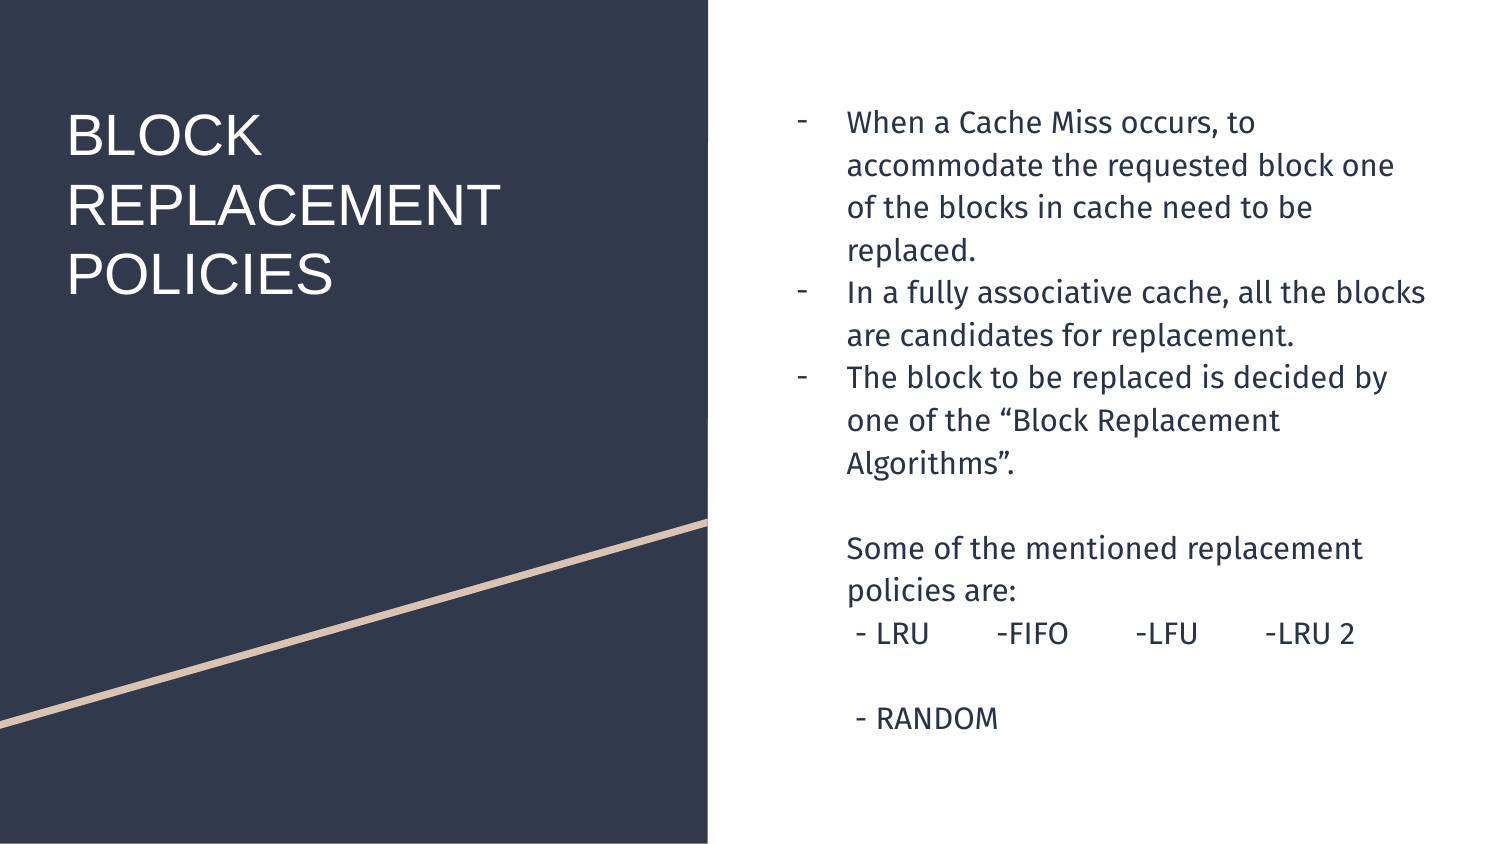

# BLOCK REPLACEMENT POLICIES
When a Cache Miss occurs, to accommodate the requested block one of the blocks in cache need to be replaced.
In a fully associative cache, all the blocks are candidates for replacement.
The block to be replaced is decided by one of the “Block Replacement Algorithms”.
Some of the mentioned replacement policies are:
 - LRU        -FIFO        -LFU        -LRU 2
 - RANDOM